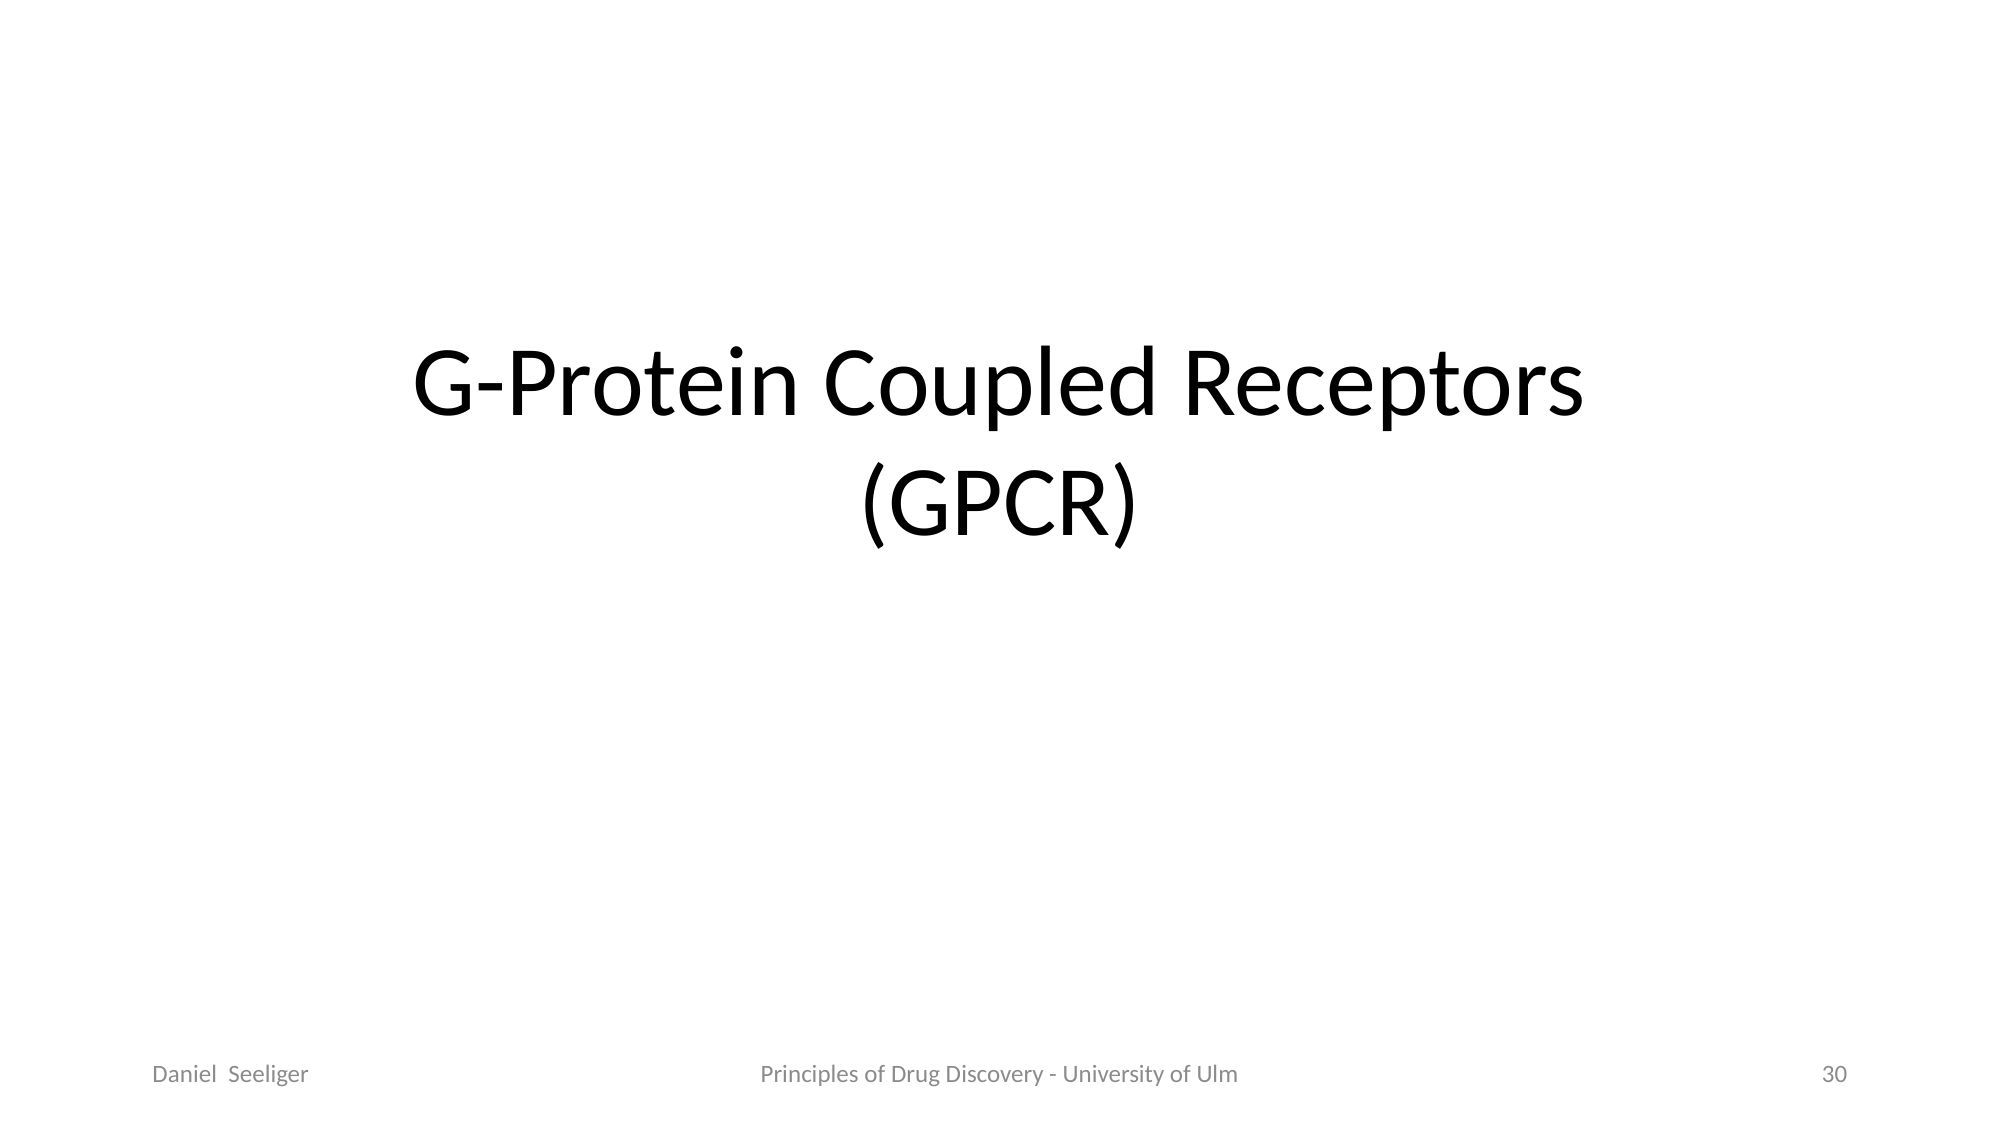

G-Protein Coupled Receptors
(GPCR)
Daniel  Seeliger
Principles of Drug Discovery - University of Ulm
30